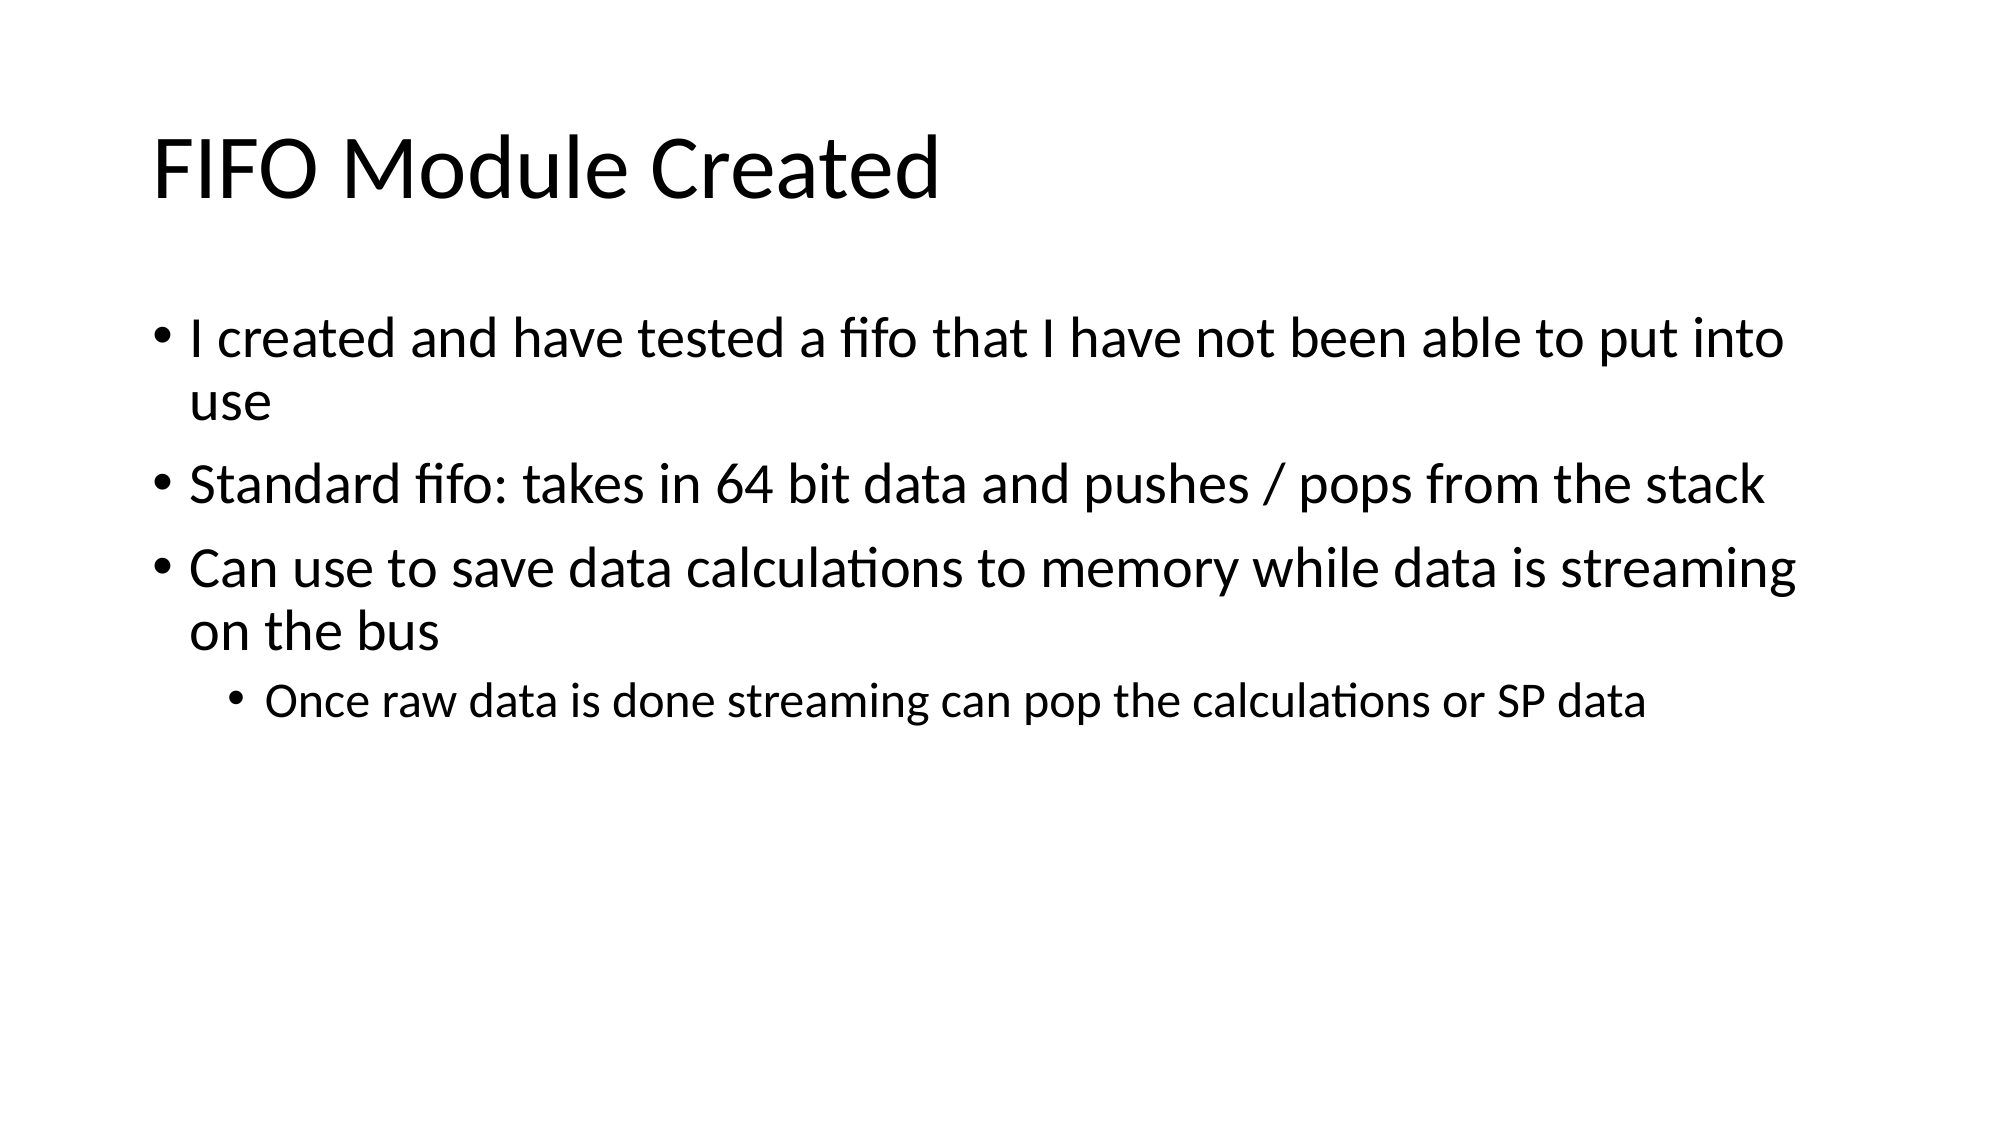

# FIFO Module Created
I created and have tested a fifo that I have not been able to put into use
Standard fifo: takes in 64 bit data and pushes / pops from the stack
Can use to save data calculations to memory while data is streaming on the bus
Once raw data is done streaming can pop the calculations or SP data